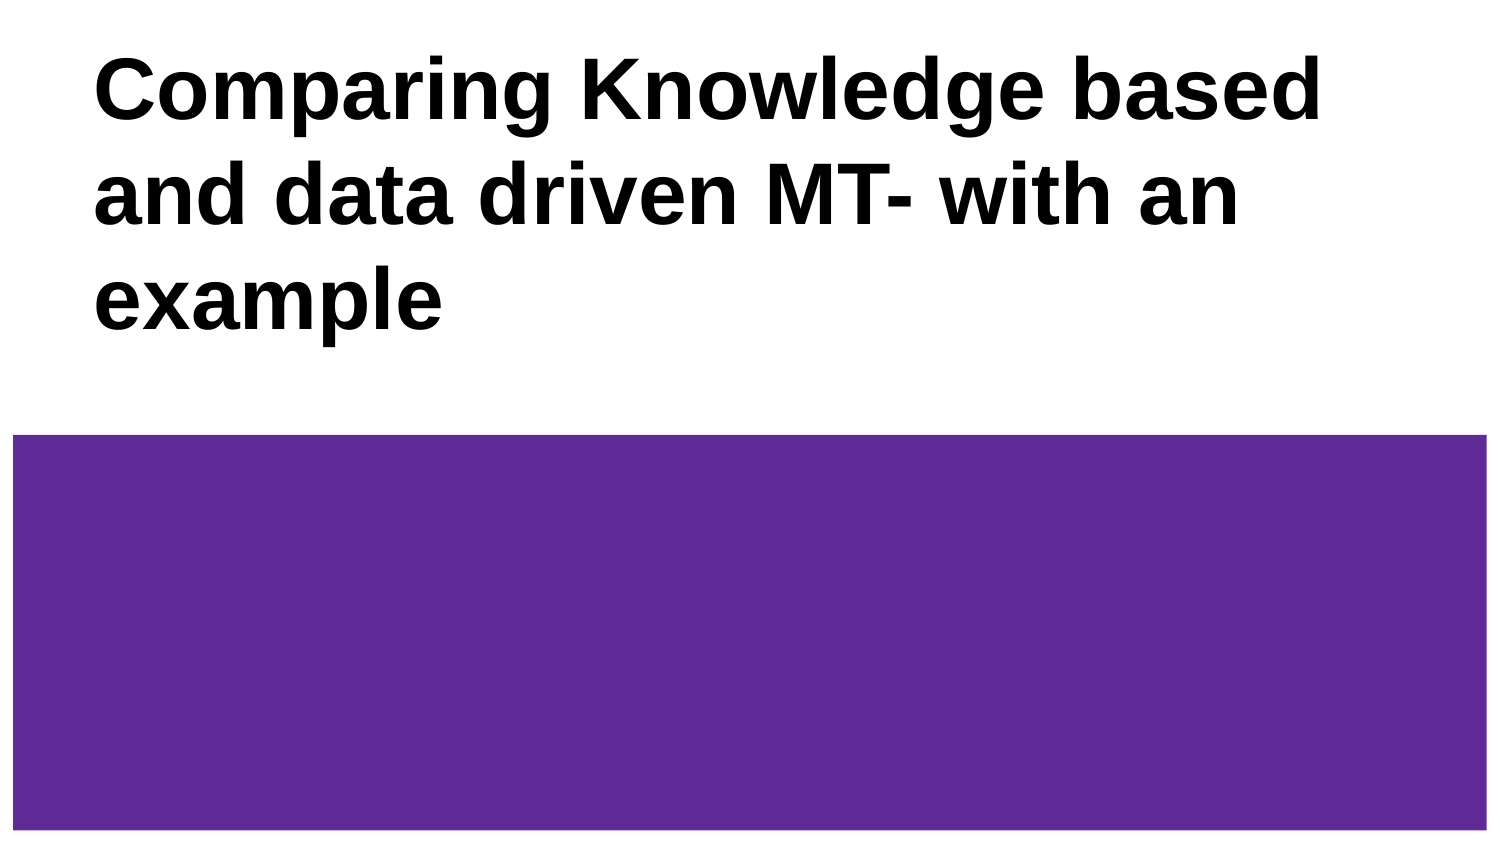

# Comparing Knowledge based and data driven MT- with an example